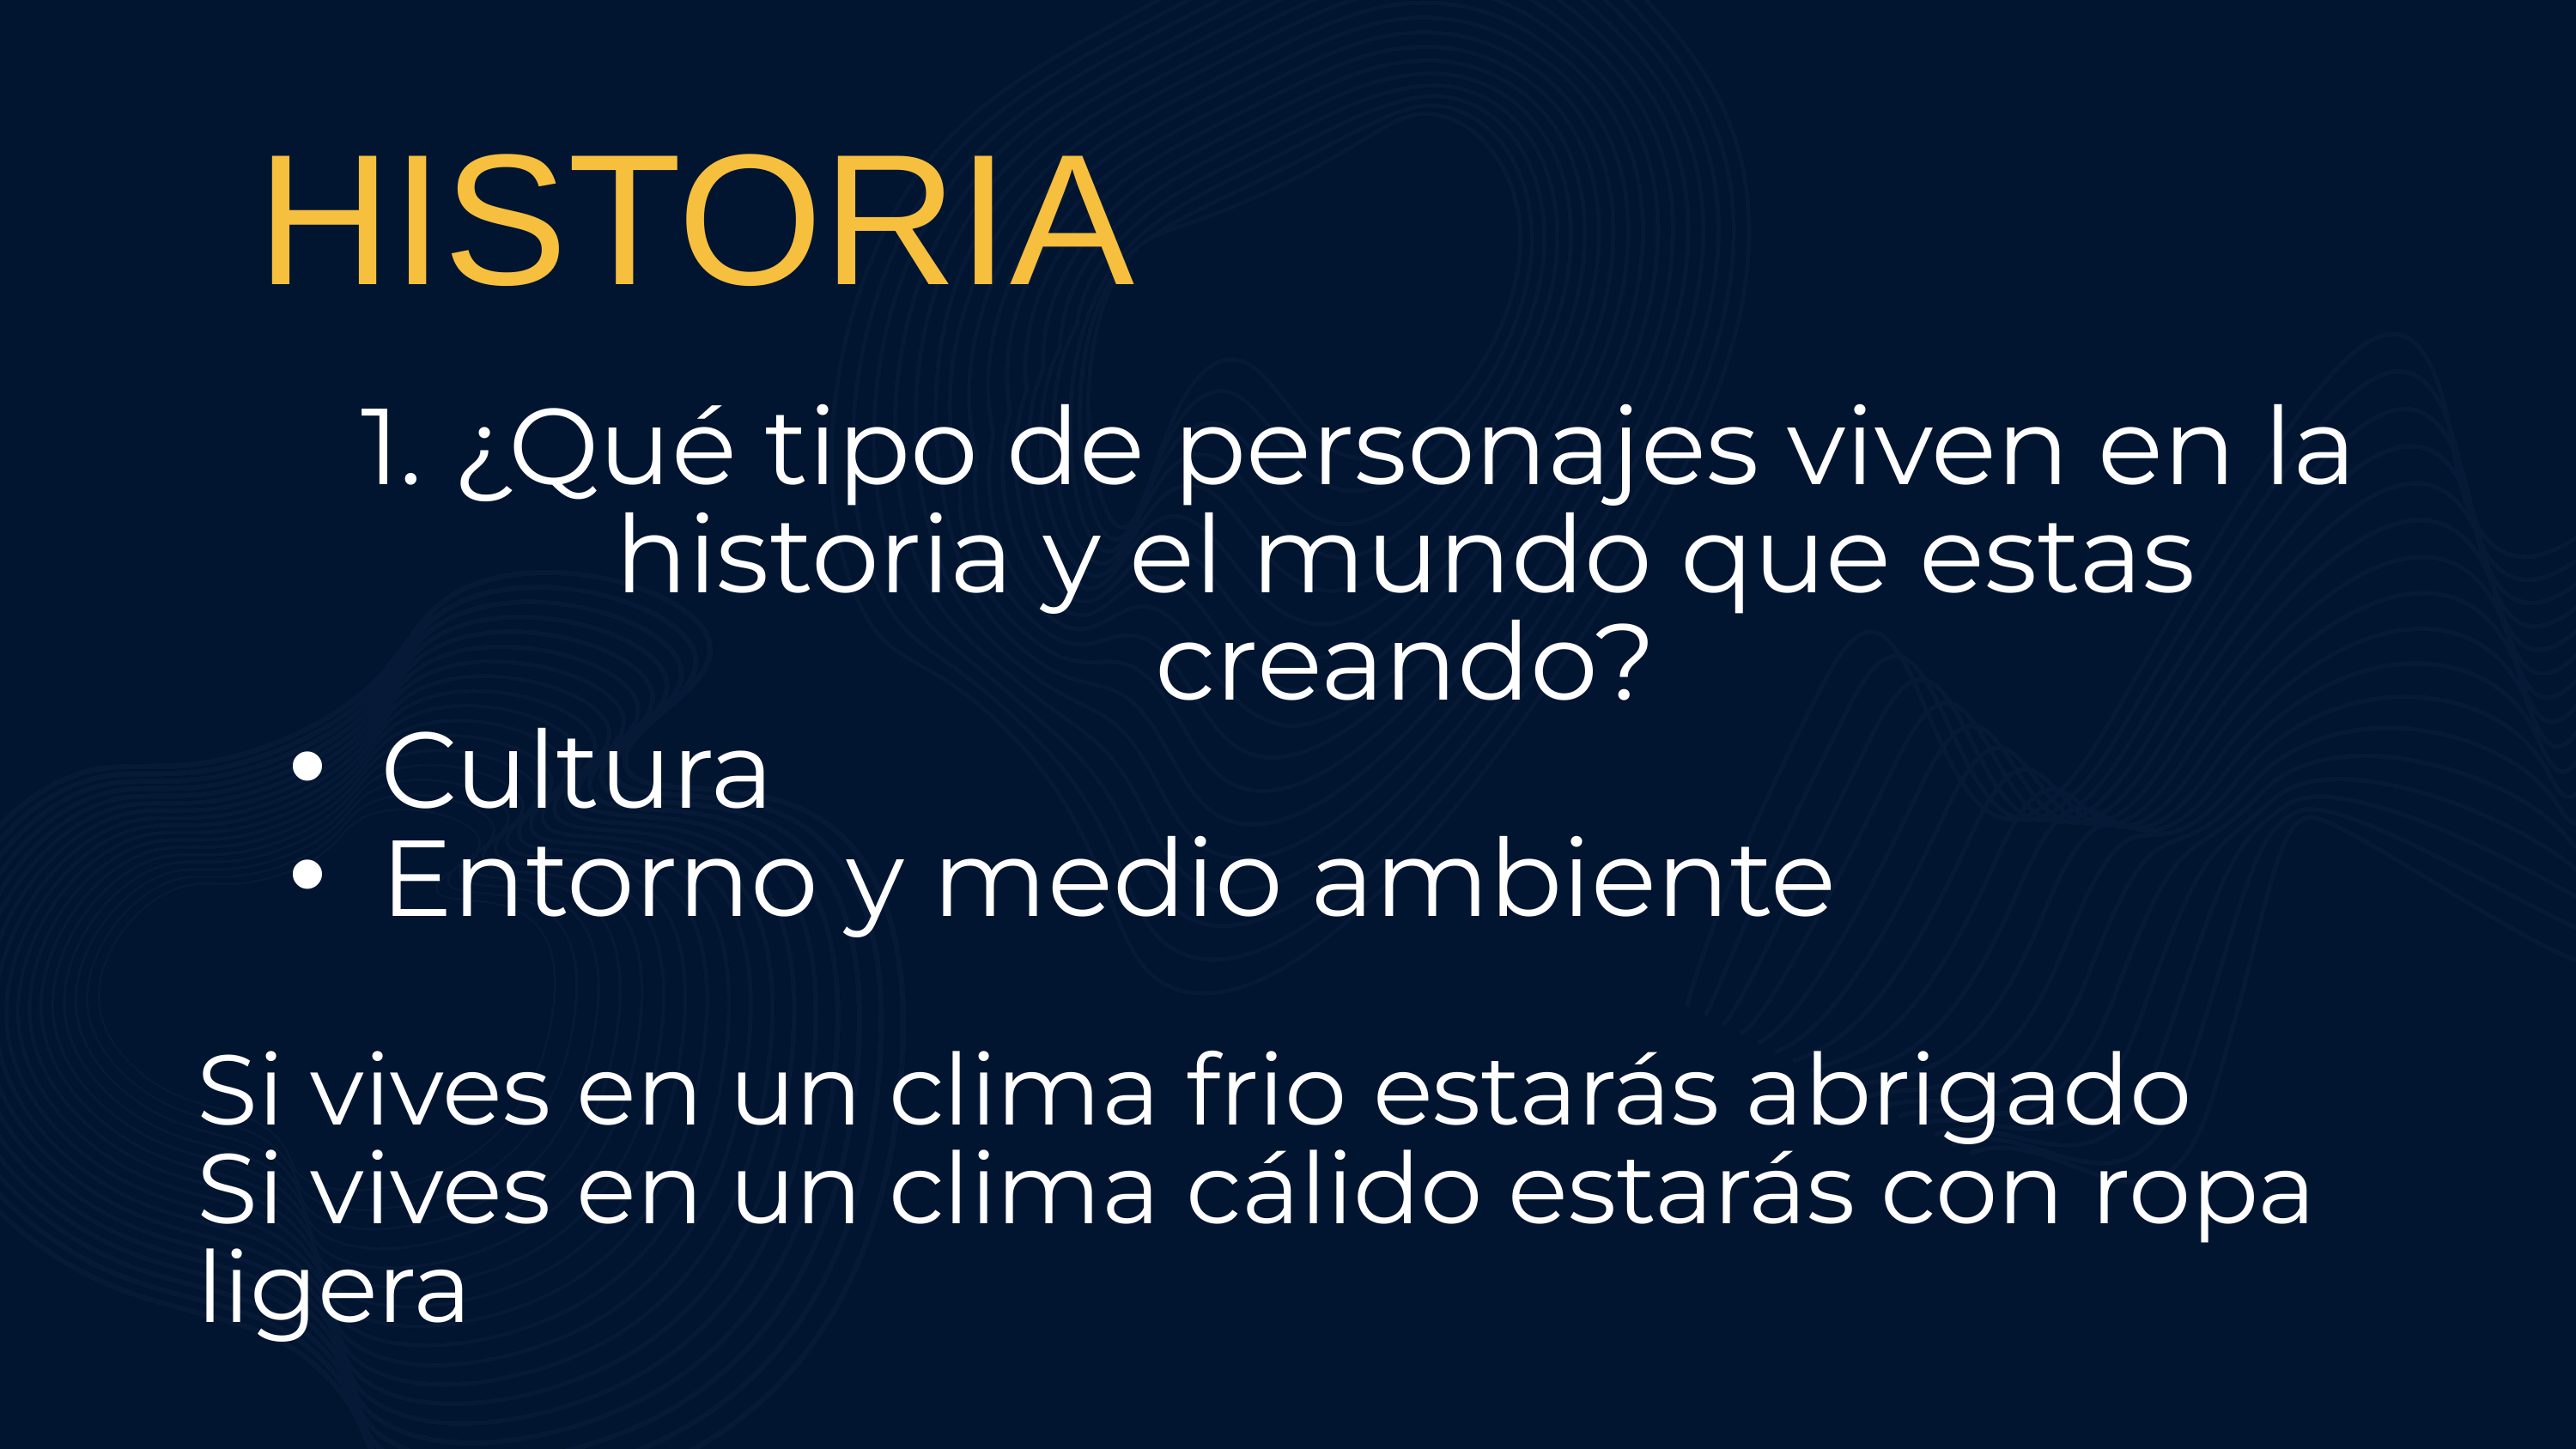

HISTORIA

¿Qué tipo de personajes viven en la historia y el mundo que estas creando?
Cultura
Entorno y medio ambiente

Si vives en un clima frio estarás abrigado
Si vives en un clima cálido estarás con ropa ligera